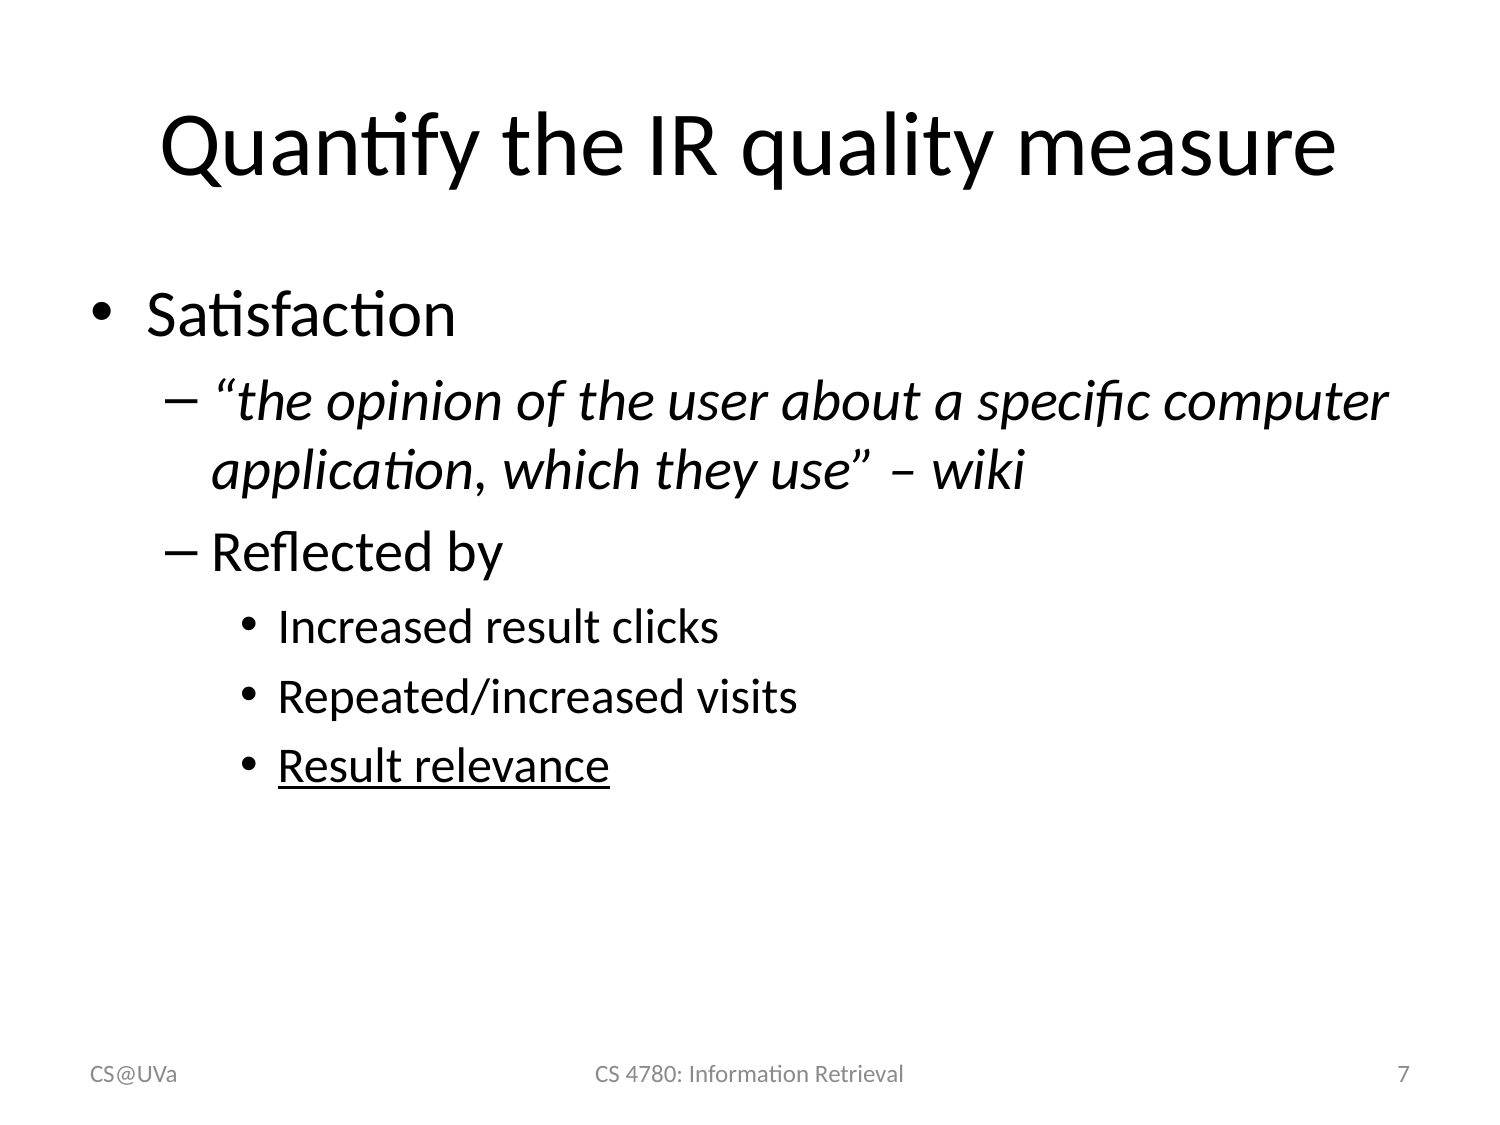

# Quantify the IR quality measure
Satisfaction
“the opinion of the user about a specific computer application, which they use” – wiki
Reflected by
Increased result clicks
Repeated/increased visits
Result relevance

CS@UVa
CS 4780: Information Retrieval
7